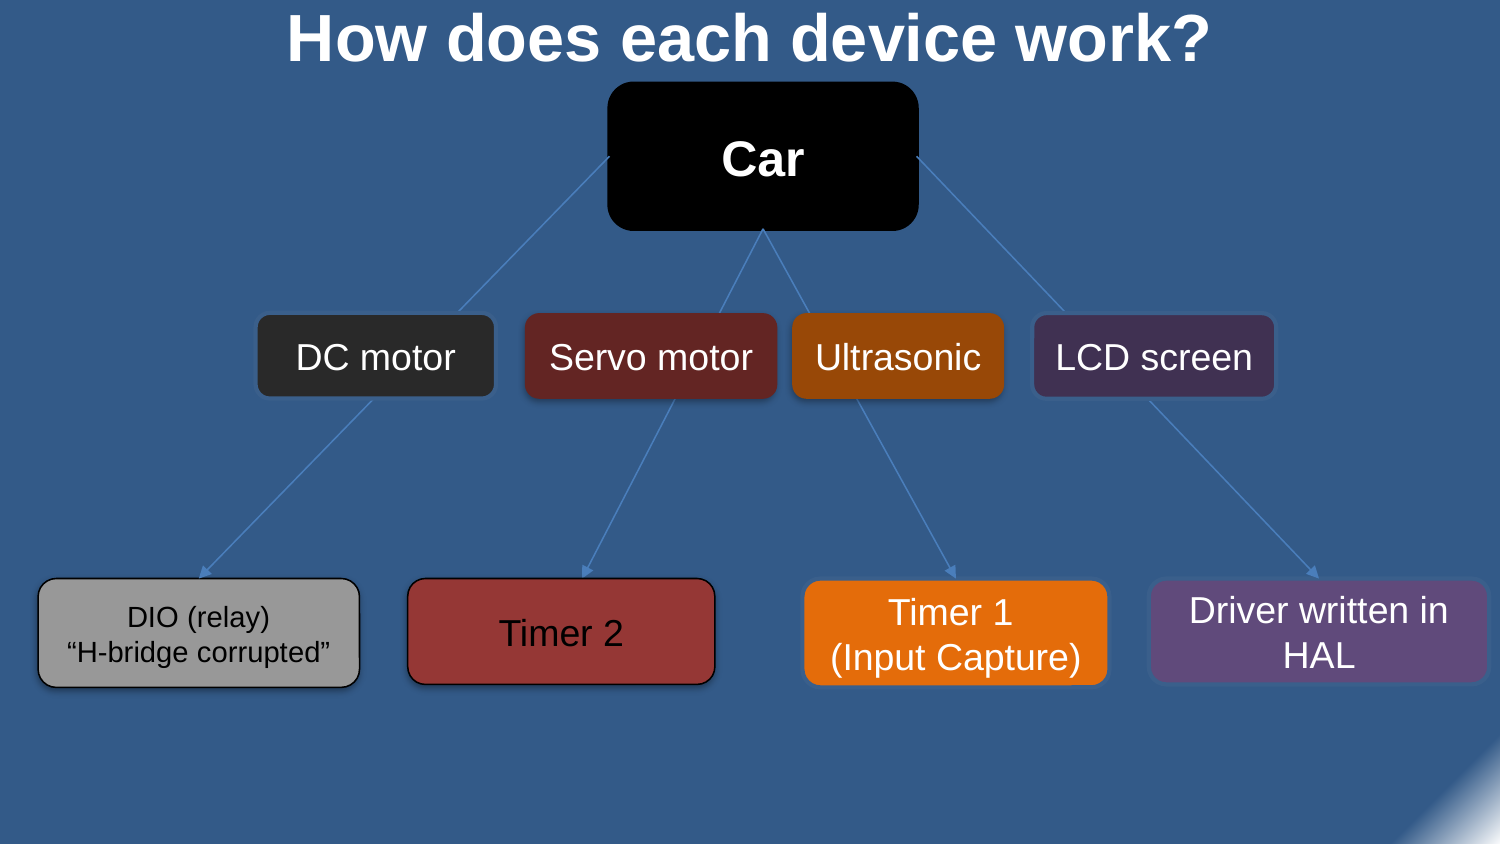

How does each device work?
Car
DC motor
Servo motor
Ultrasonic
LCD screen
DIO (relay)
“H-bridge corrupted”
Timer 2
Driver written in HAL
Timer 1
(Input Capture)